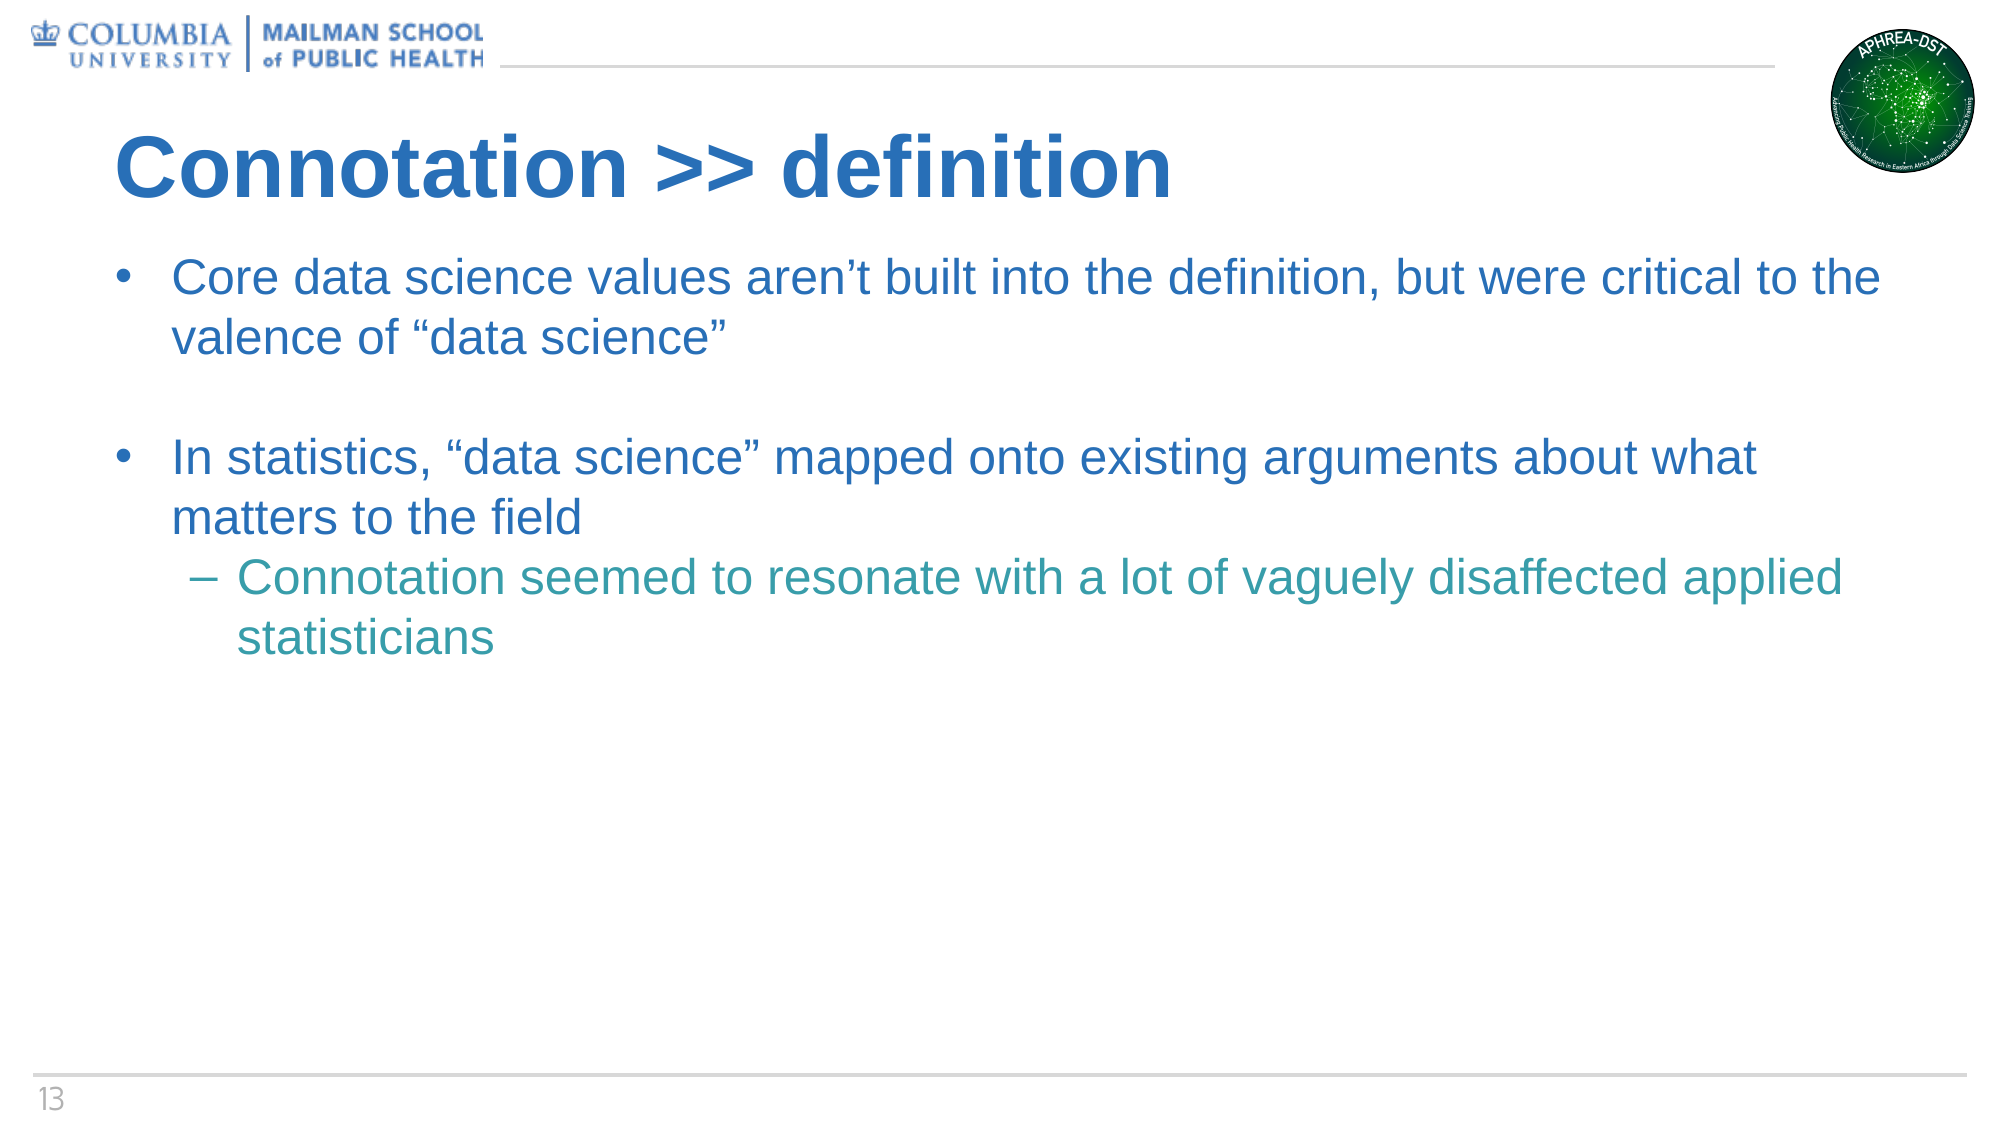

# Connotation >> definition
Core data science values aren’t built into the definition, but were critical to the valence of “data science”

In statistics, “data science” mapped onto existing arguments about what matters to the field
Connotation seemed to resonate with a lot of vaguely disaffected applied statisticians